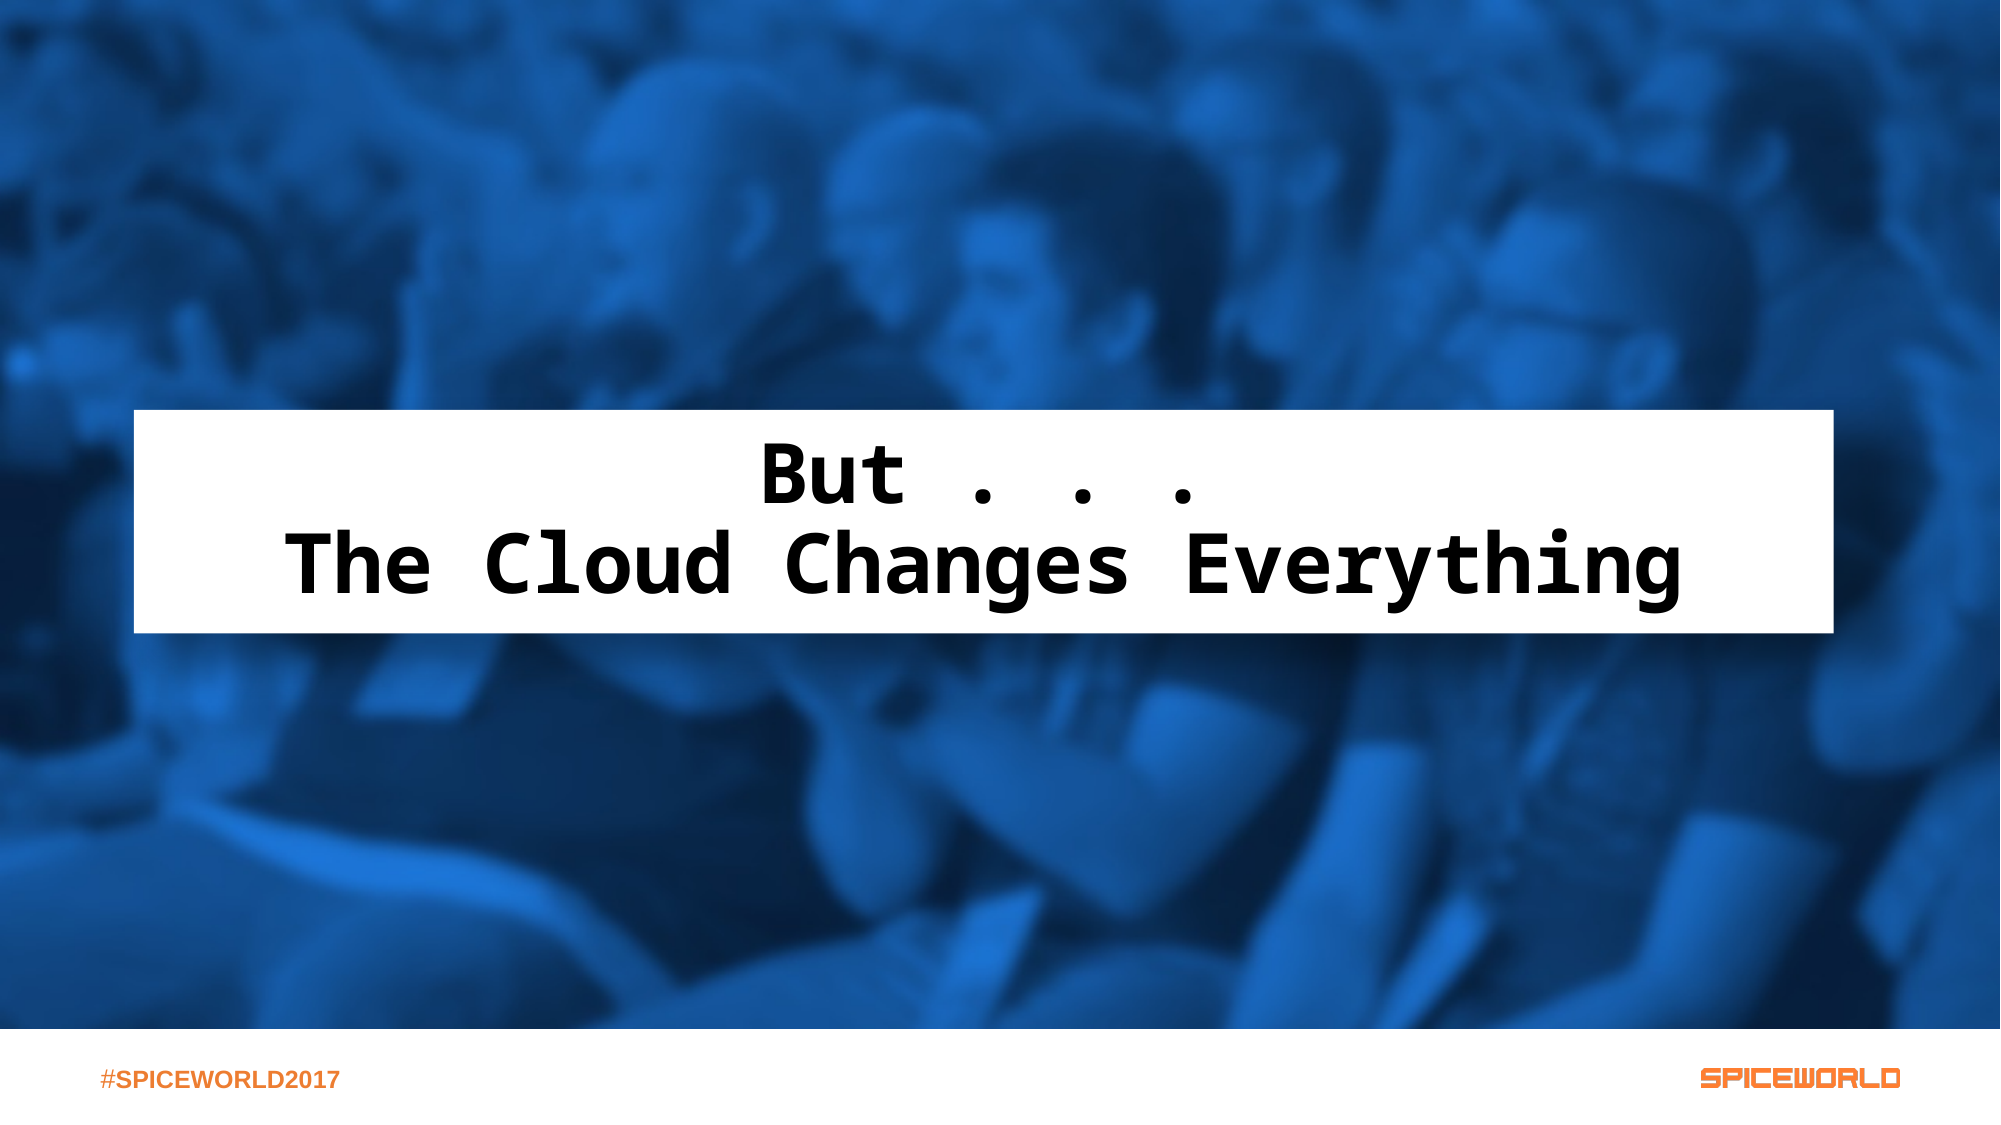

# But . . . The Cloud Changes Everything